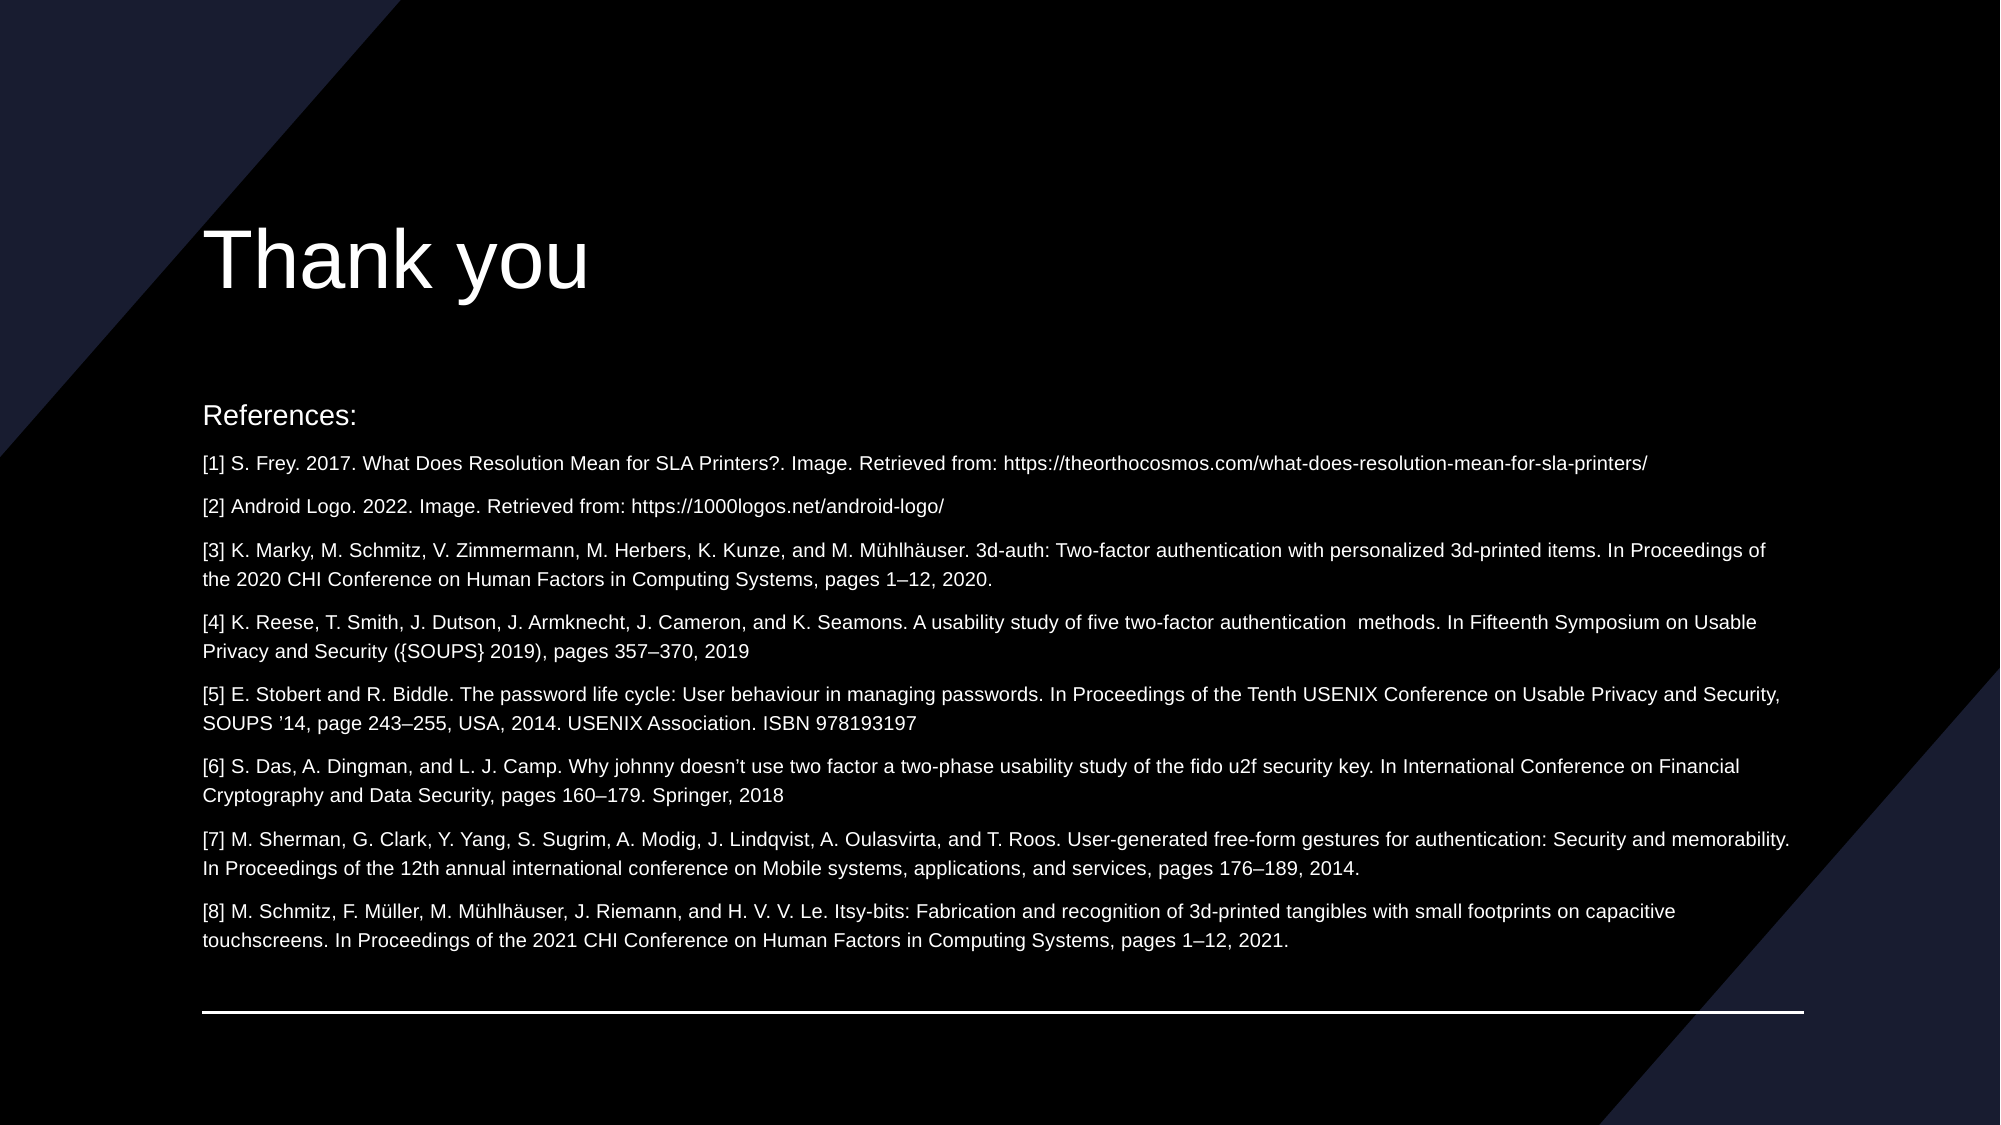

# Thank you
References:
[1] S. Frey. 2017. What Does Resolution Mean for SLA Printers?. Image. Retrieved from: https://theorthocosmos.com/what-does-resolution-mean-for-sla-printers/
[2] Android Logo. 2022. Image. Retrieved from: https://1000logos.net/android-logo/
[3] K. Marky, M. Schmitz, V. Zimmermann, M. Herbers, K. Kunze, and M. Mühlhäuser. 3d-auth: Two-factor authentication with personalized 3d-printed items. In Proceedings of the 2020 CHI Conference on Human Factors in Computing Systems, pages 1–12, 2020.
[4] K. Reese, T. Smith, J. Dutson, J. Armknecht, J. Cameron, and K. Seamons. A usability study of five two-factor authentication  methods. In Fifteenth Symposium on Usable Privacy and Security ({SOUPS} 2019), pages 357–370, 2019
[5] E. Stobert and R. Biddle. The password life cycle: User behaviour in managing passwords. In Proceedings of the Tenth USENIX Conference on Usable Privacy and Security, SOUPS ’14, page 243–255, USA, 2014. USENIX Association. ISBN 978193197
[6] S. Das, A. Dingman, and L. J. Camp. Why johnny doesn’t use two factor a two-phase usability study of the fido u2f security key. In International Conference on Financial Cryptography and Data Security, pages 160–179. Springer, 2018
[7] M. Sherman, G. Clark, Y. Yang, S. Sugrim, A. Modig, J. Lindqvist, A. Oulasvirta, and T. Roos. User-generated free-form gestures for authentication: Security and memorability. In Proceedings of the 12th annual international conference on Mobile systems, applications, and services, pages 176–189, 2014.
[8] M. Schmitz, F. Müller, M. Mühlhäuser, J. Riemann, and H. V. V. Le. Itsy-bits: Fabrication and recognition of 3d-printed tangibles with small footprints on capacitive touchscreens. In Proceedings of the 2021 CHI Conference on Human Factors in Computing Systems, pages 1–12, 2021.